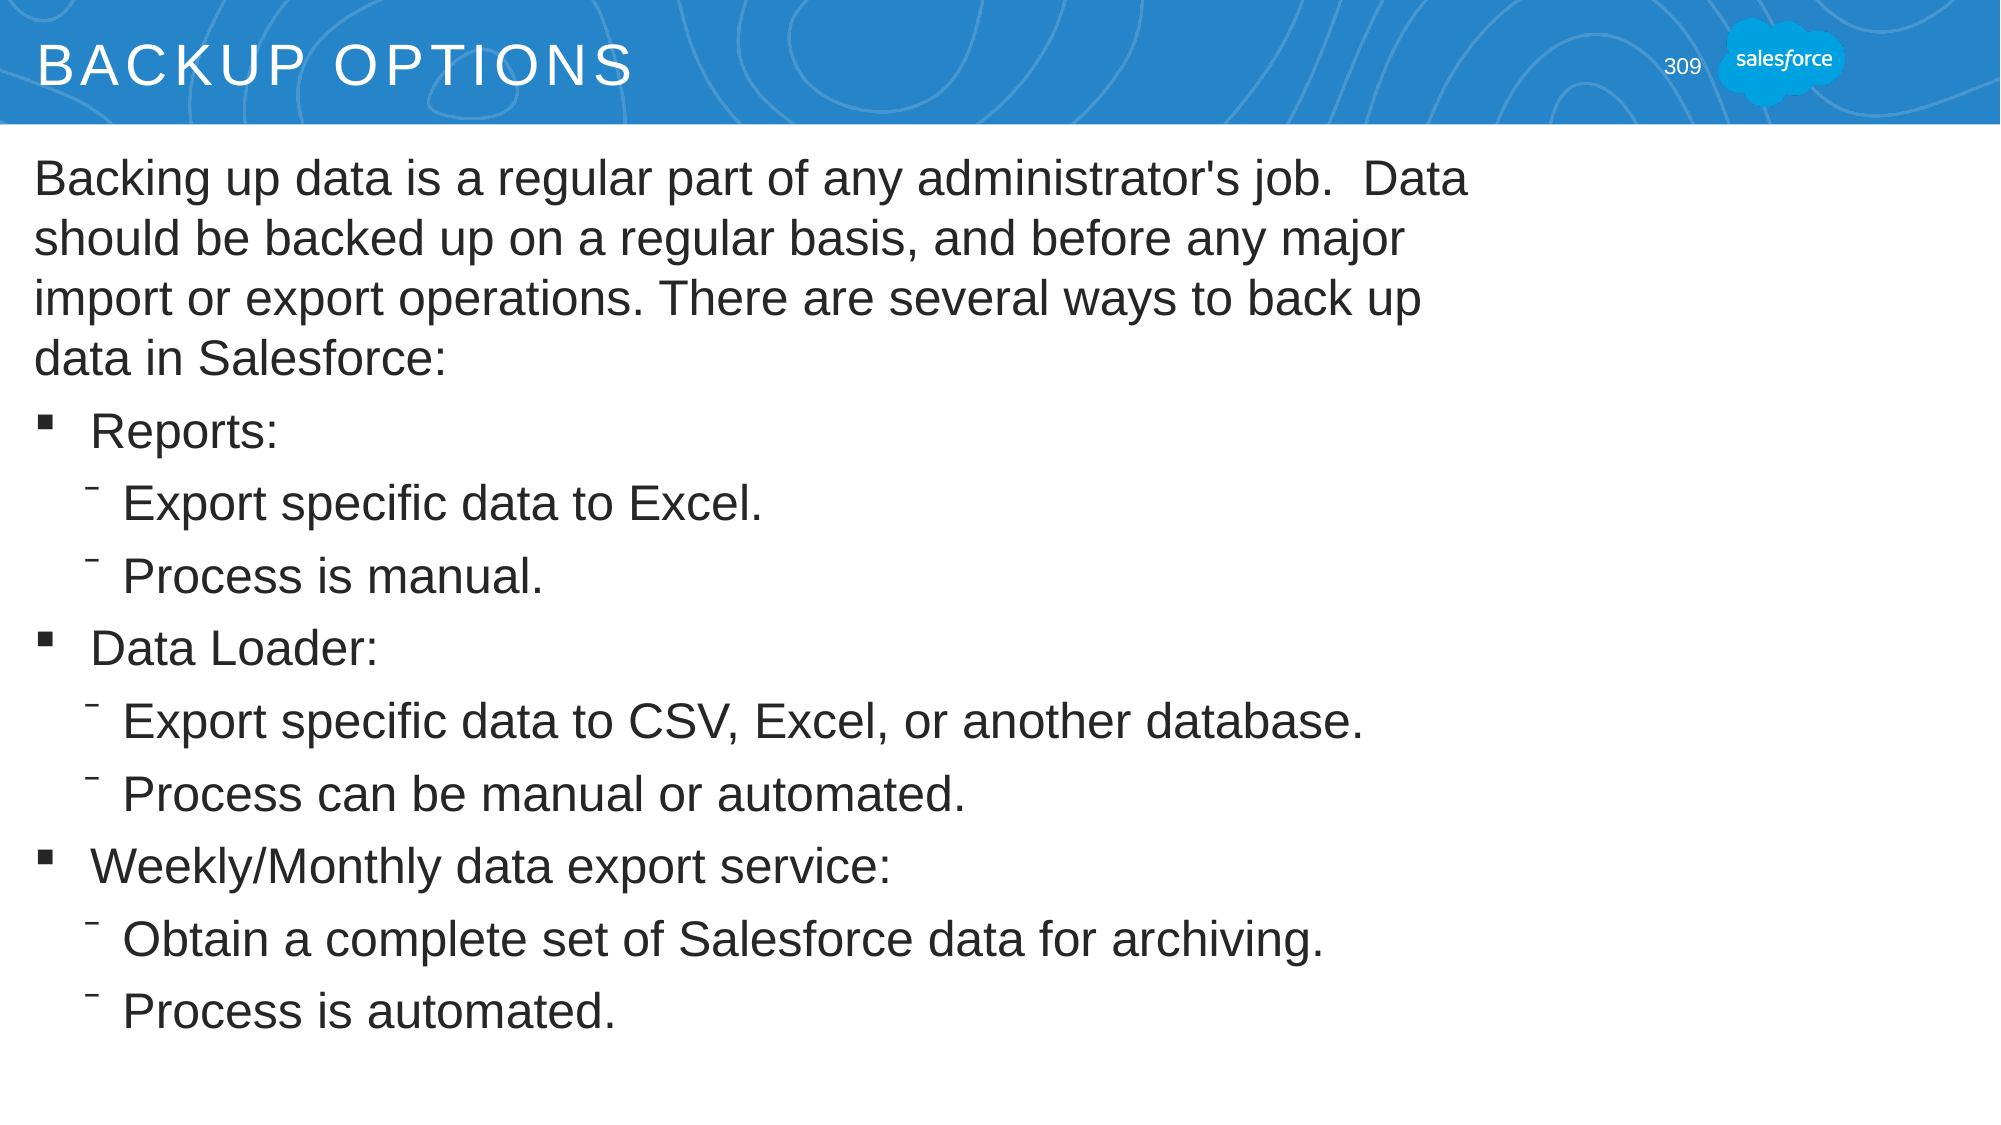

# Backup Options
309
Backing up data is a regular part of any administrator's job.  Data should be backed up on a regular basis, and before any major import or export operations. There are several ways to back up data in Salesforce:
Reports:
Export specific data to Excel.
Process is manual.
Data Loader:
Export specific data to CSV, Excel, or another database.
Process can be manual or automated.
Weekly/Monthly data export service:
Obtain a complete set of Salesforce data for archiving.
Process is automated.